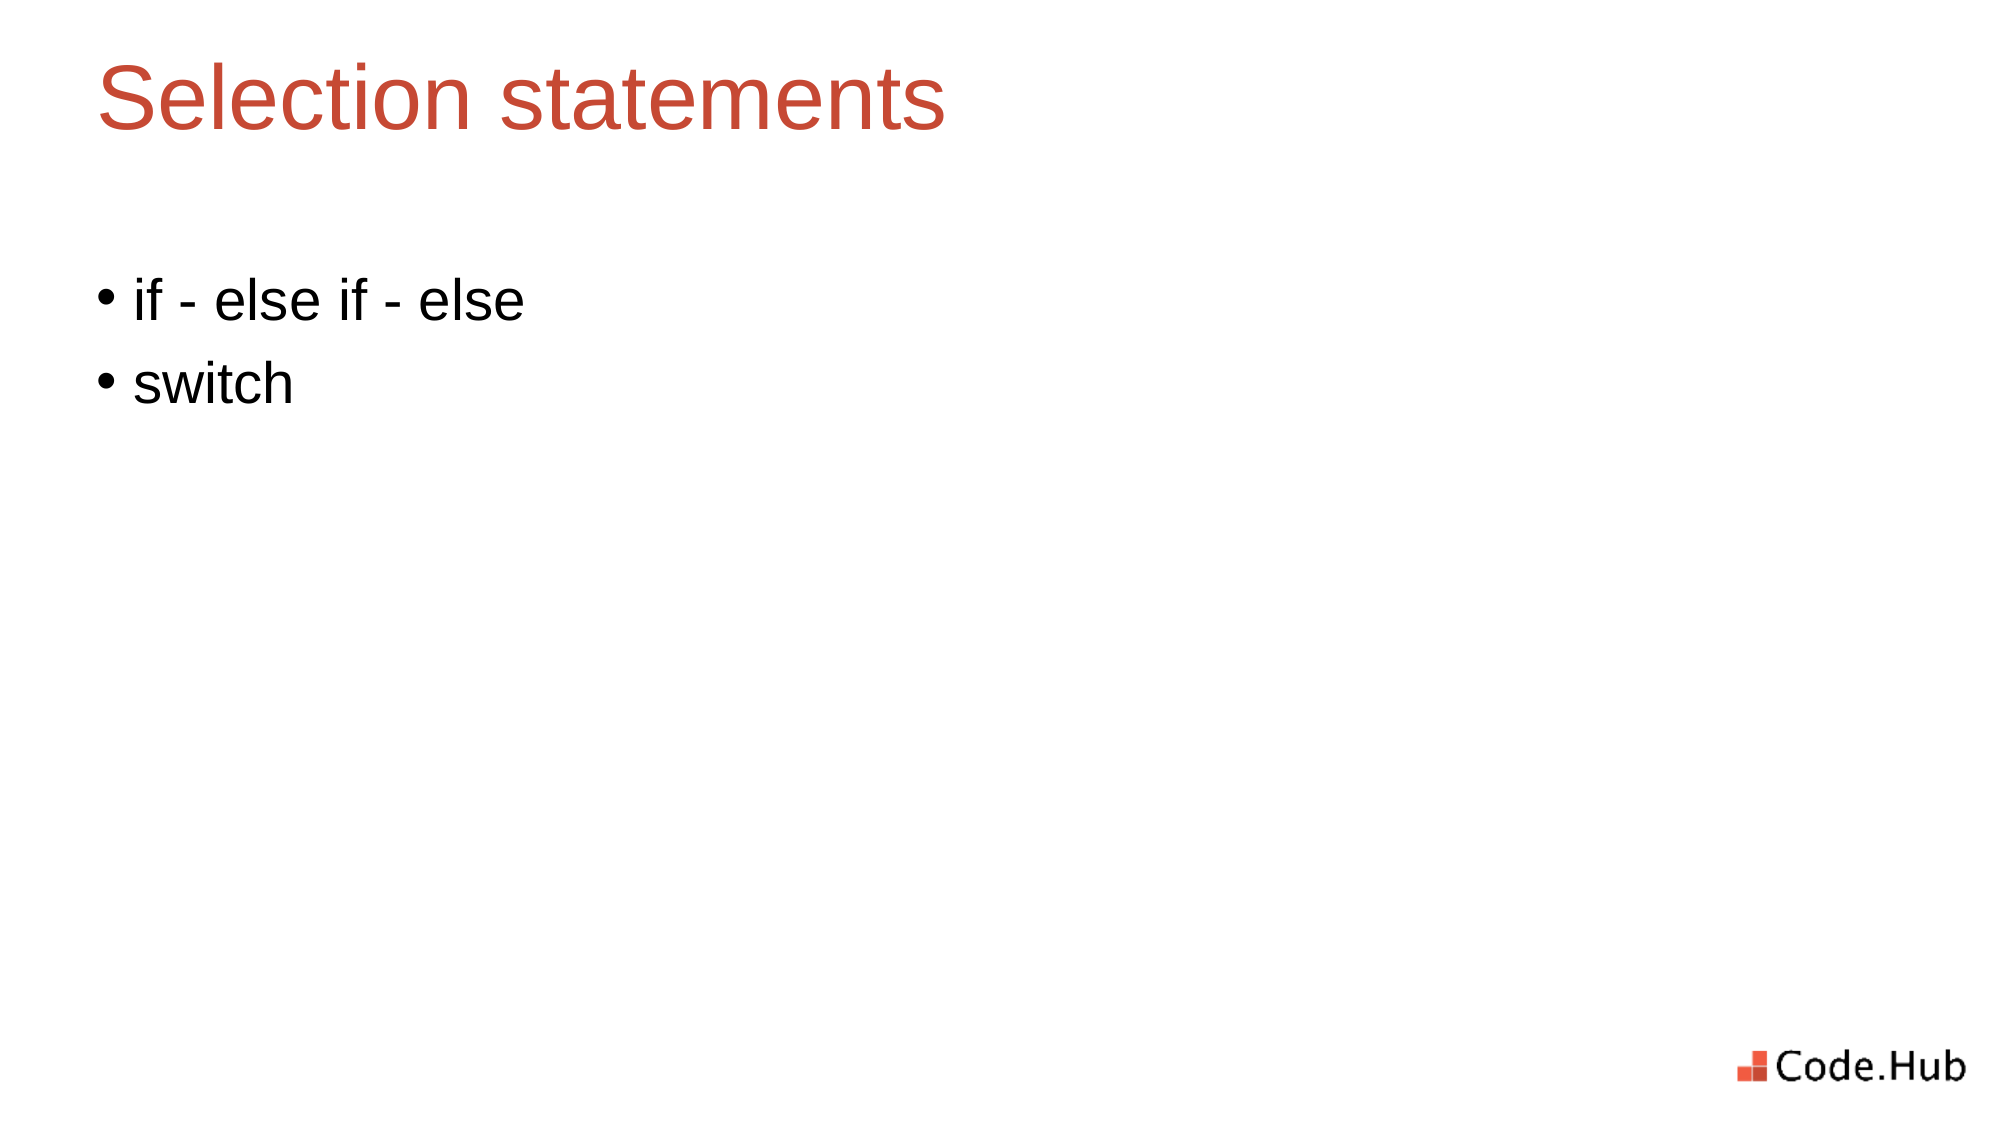

# Selection statements
if - else if - else
switch